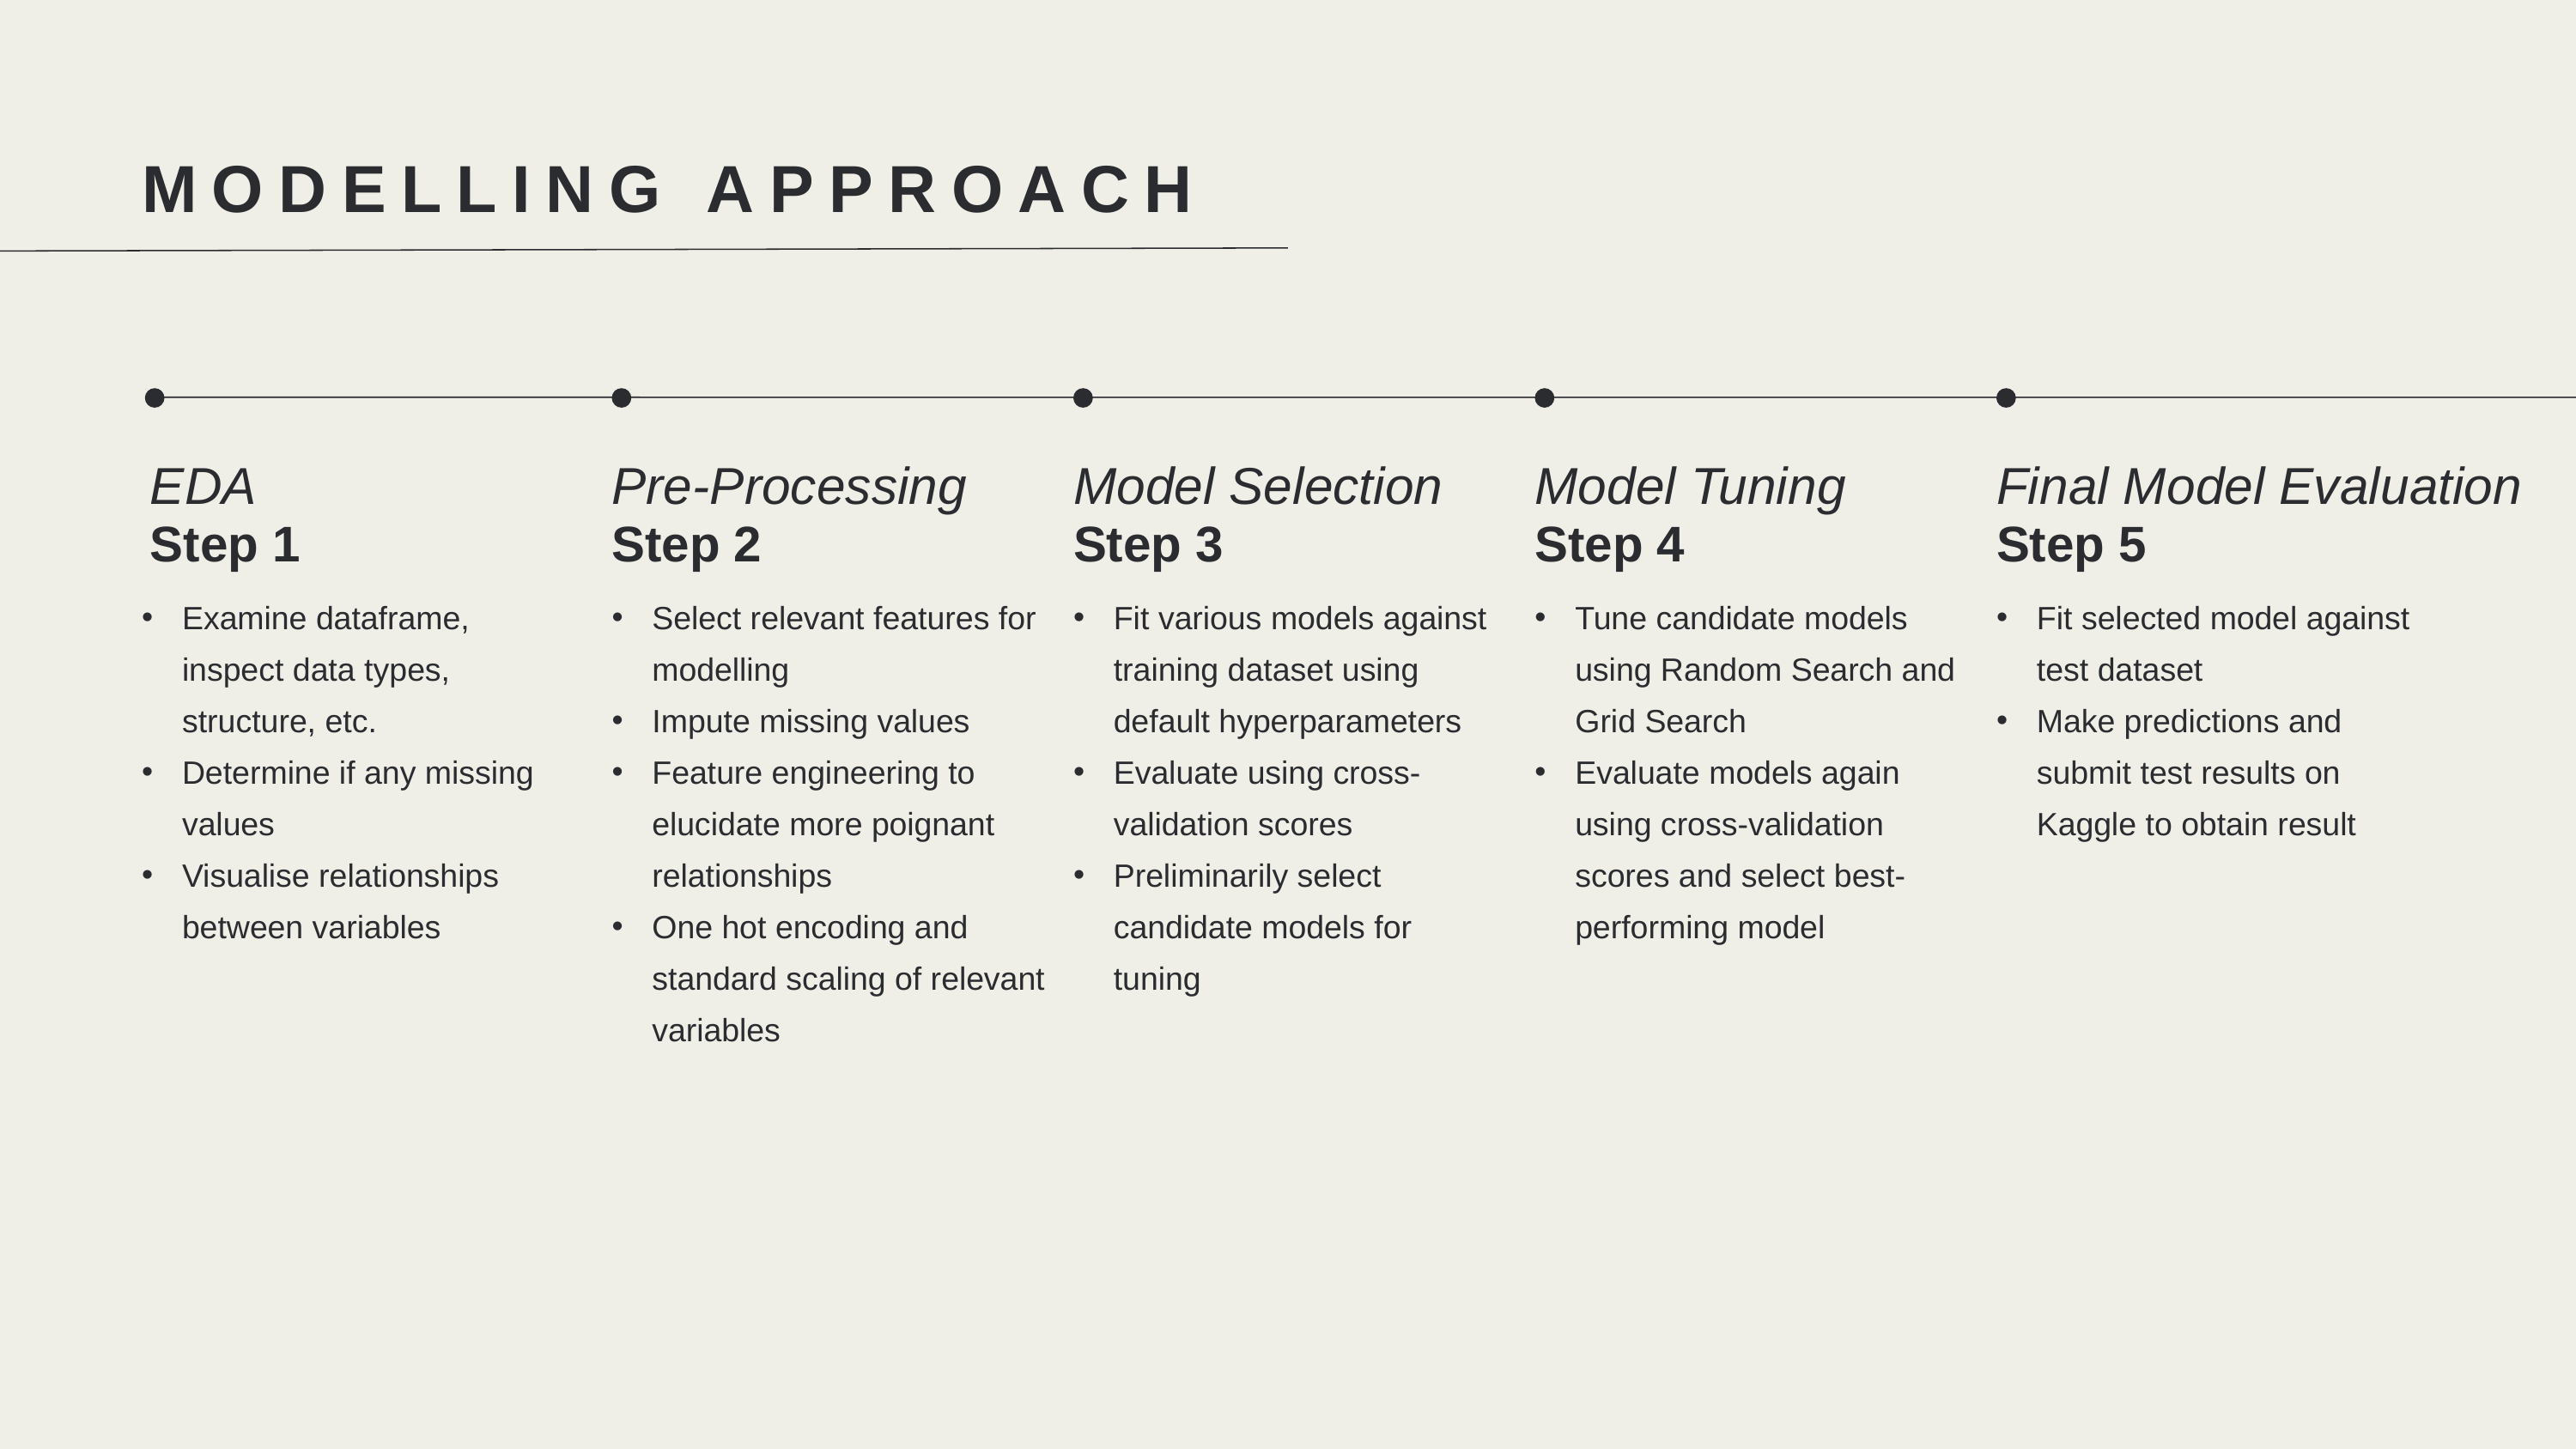

MODELLING APPROACH

EDA
Pre-Processing
Model Selection
Model Tuning
Final Model Evaluation
Step 1
Step 2
Step 3
Step 4
Step 5
Examine dataframe, inspect data types, structure, etc.
Determine if any missing values
Visualise relationships between variables
Select relevant features for modelling
Impute missing values
Feature engineering to elucidate more poignant relationships
One hot encoding and standard scaling of relevant variables

Fit various models against training dataset using default hyperparameters
Evaluate using cross-validation scores
Preliminarily select candidate models for tuning
Tune candidate models using Random Search and Grid Search
Evaluate models again using cross-validation scores and select best-performing model
Fit selected model against test dataset
Make predictions and submit test results on Kaggle to obtain result